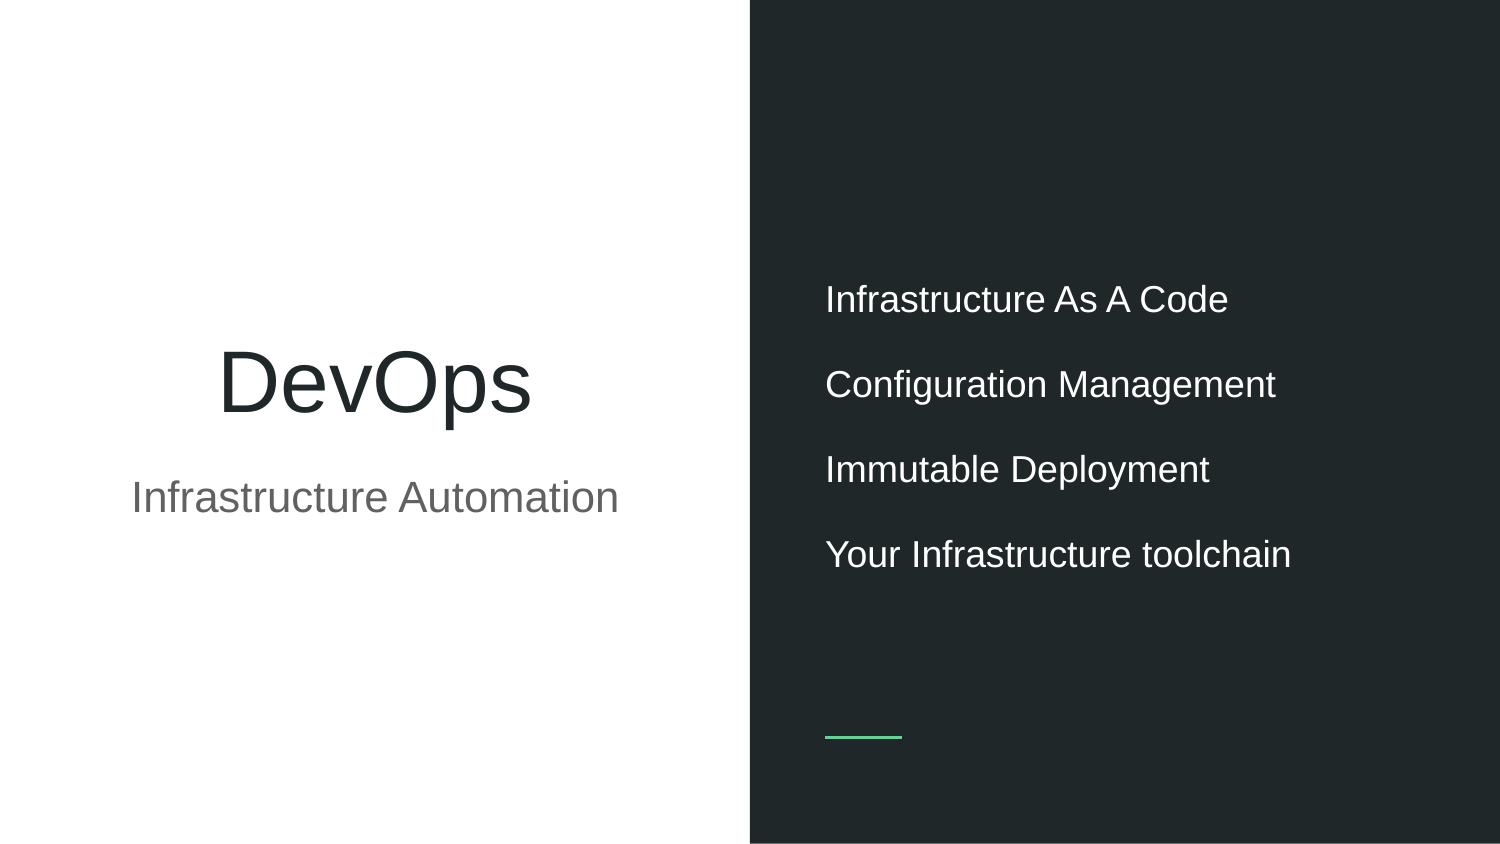

Infrastructure As A Code
Configuration Management
Immutable Deployment
Your Infrastructure toolchain
# DevOps
Infrastructure Automation